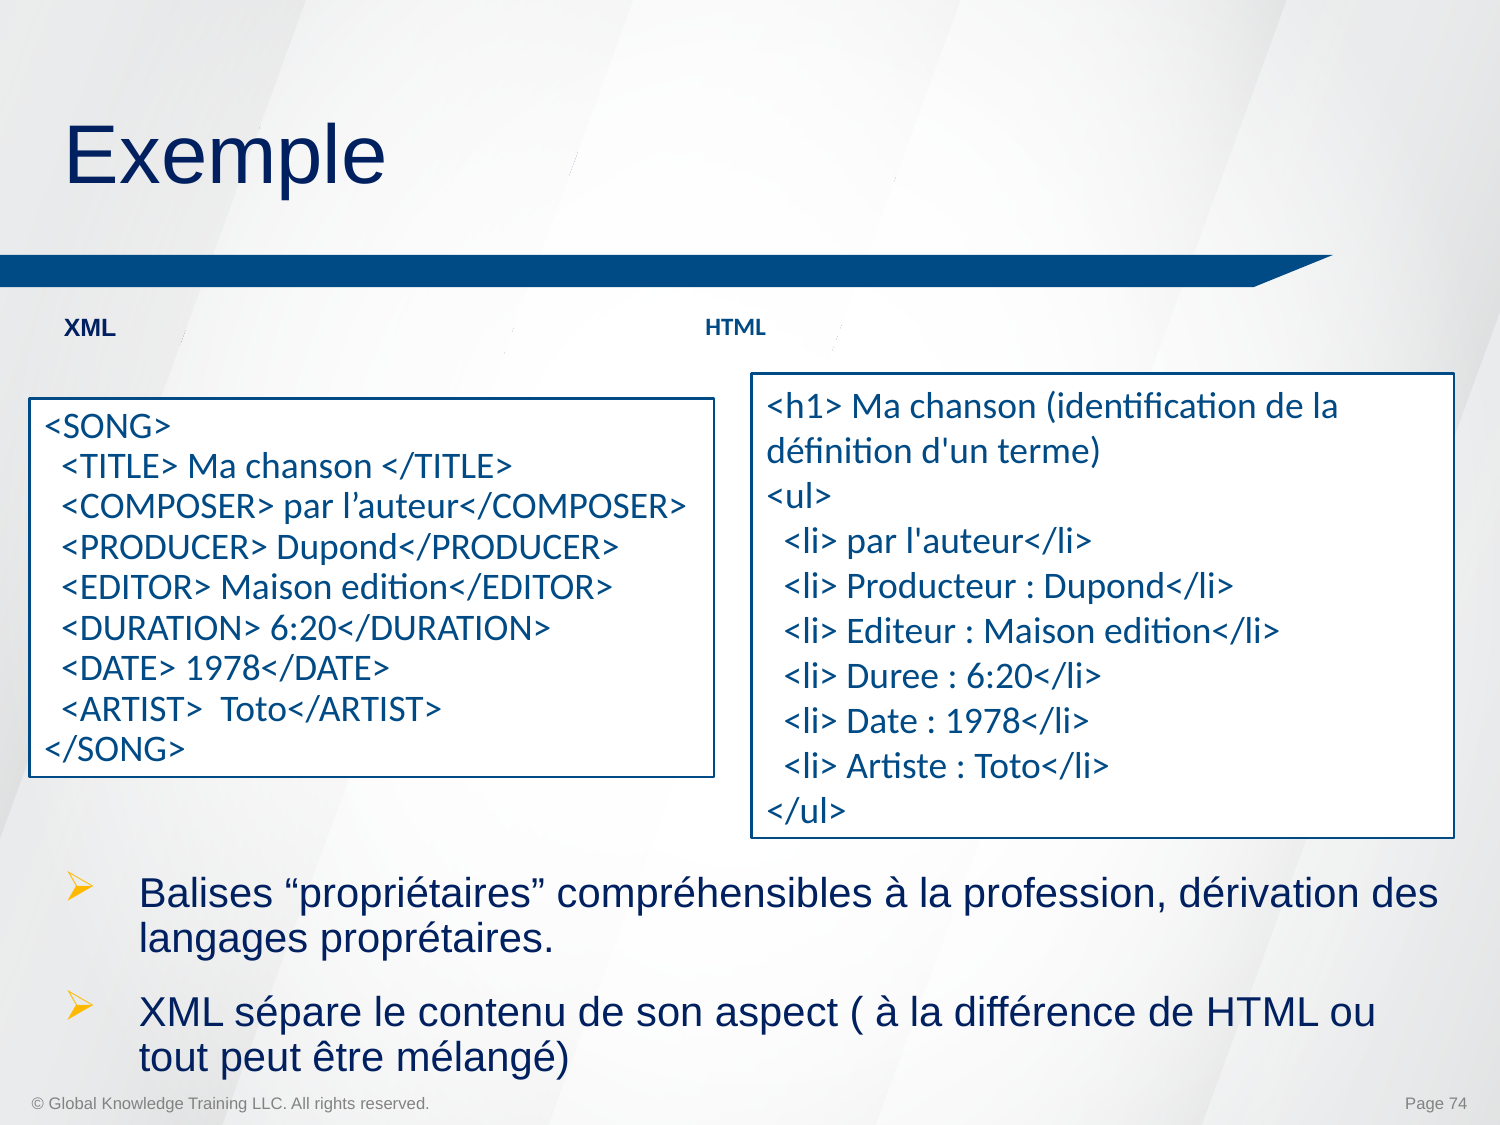

# Exemple
HTML

XML

Balises “propriétaires” compréhensibles à la profession, dérivation des langages proprétaires.
XML sépare le contenu de son aspect ( à la différence de HTML ou tout peut être mélangé)

<h1> Ma chanson (identification de la définition d'un terme)
<ul>
  <li> par l'auteur</li>
  <li> Producteur : Dupond</li>
  <li> Editeur : Maison edition</li>
  <li> Duree : 6:20</li>
  <li> Date : 1978</li>
  <li> Artiste : Toto</li>
</ul>
<SONG>
  <TITLE> Ma chanson </TITLE>
  <COMPOSER> par l’auteur</COMPOSER>
  <PRODUCER> Dupond</PRODUCER>
  <EDITOR> Maison edition</EDITOR>
  <DURATION> 6:20</DURATION>
  <DATE> 1978</DATE>
  <ARTIST>  Toto</ARTIST>
</SONG>